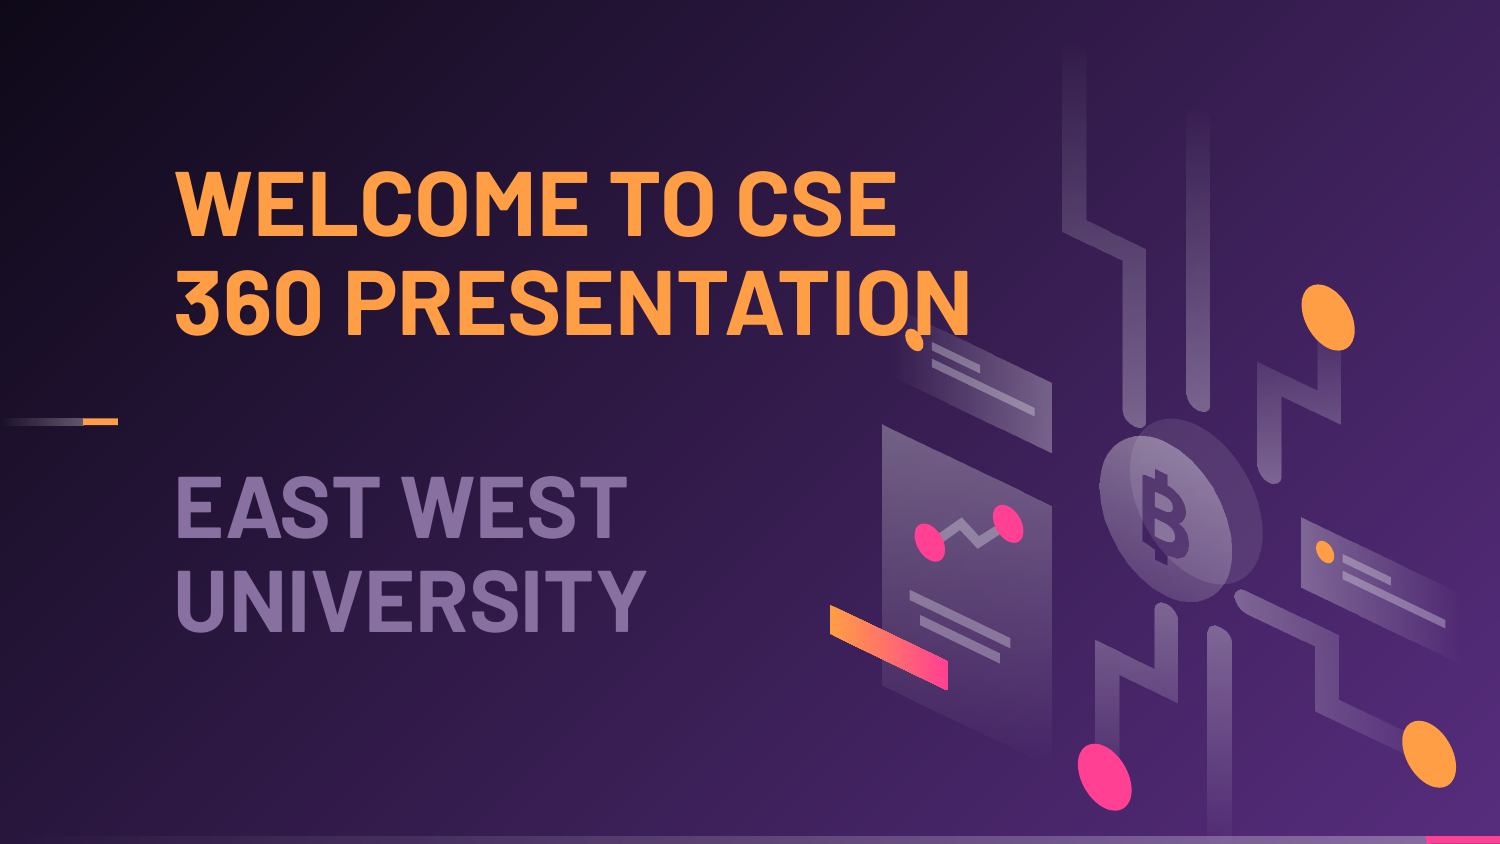

WELCOME TO CSE 360 PRESENTATION
EAST WEST UNIVERSITY